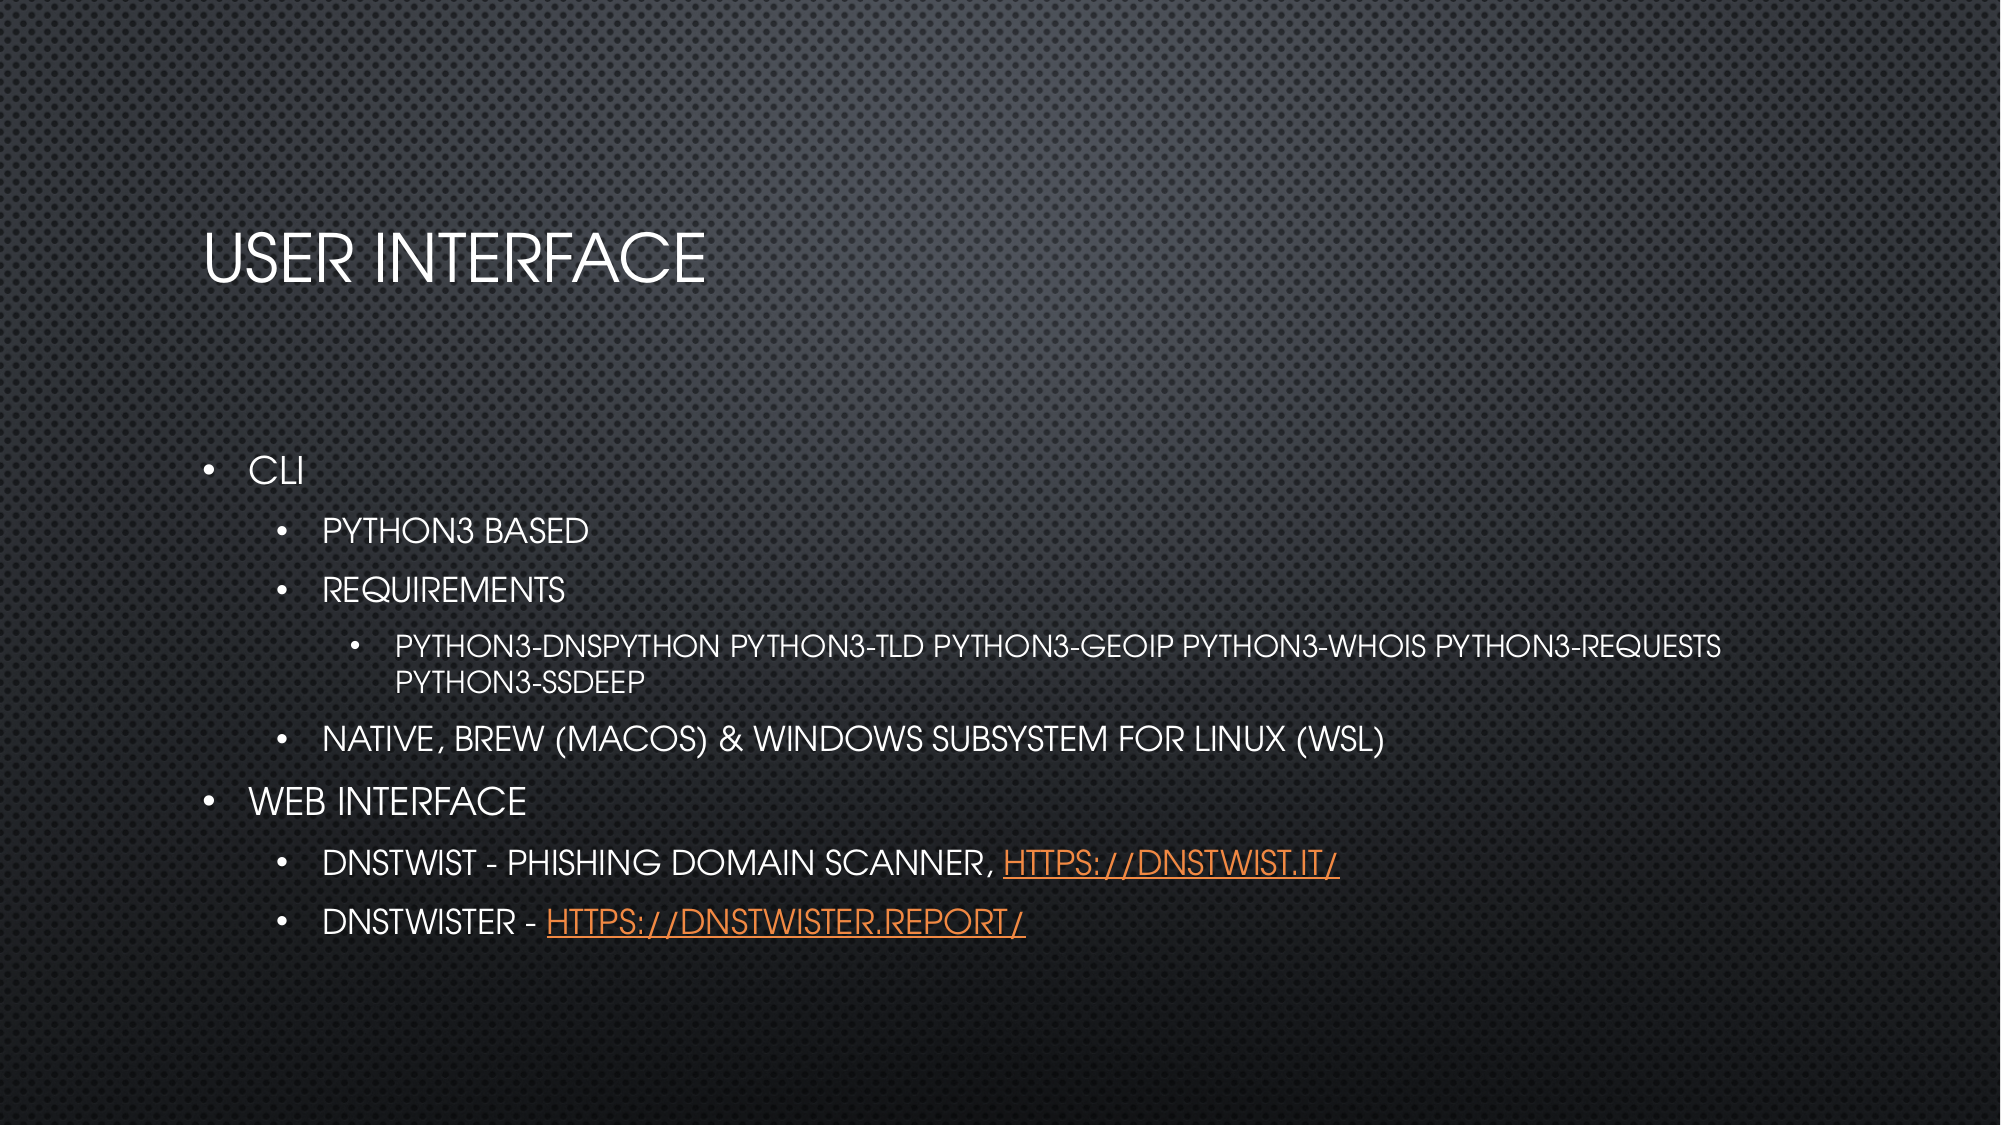

# User Interface
CLI
Python3 based
Requirements
python3-dnspython python3-tld python3-geoip python3-whois python3-requests python3-ssdeep
Native, Brew (macOS) & Windows Subsystem for Linux (WSL)
Web Interface
dnstwist - phishing domain scanner, https://dnstwist.it/
dnstwister - https://dnstwister.report/